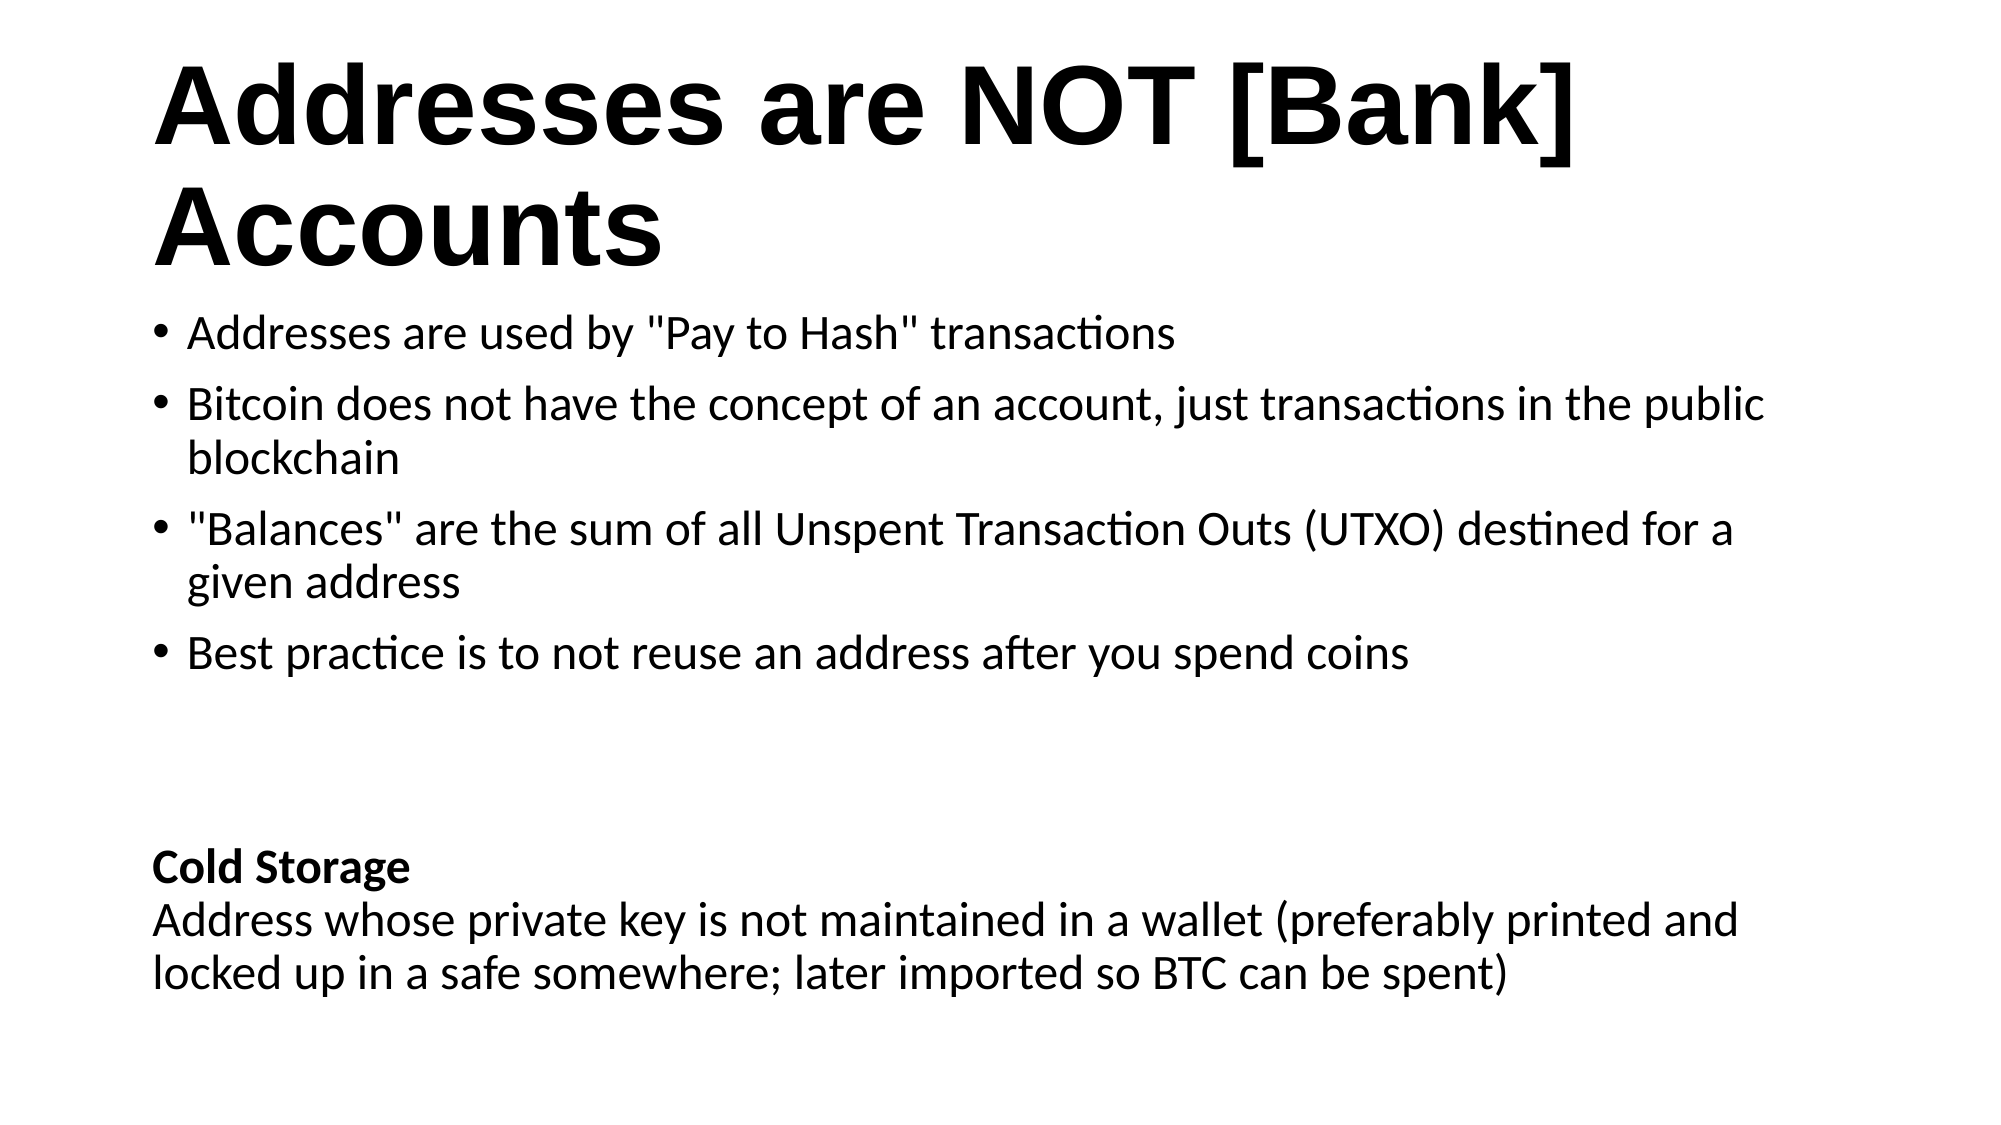

# Addresses are NOT [Bank] Accounts
Addresses are used by "Pay to Hash" transactions
Bitcoin does not have the concept of an account, just transactions in the public blockchain
"Balances" are the sum of all Unspent Transaction Outs (UTXO) destined for a given address
Best practice is to not reuse an address after you spend coins

Cold Storage
Address whose private key is not maintained in a wallet (preferably printed and locked up in a safe somewhere; later imported so BTC can be spent)